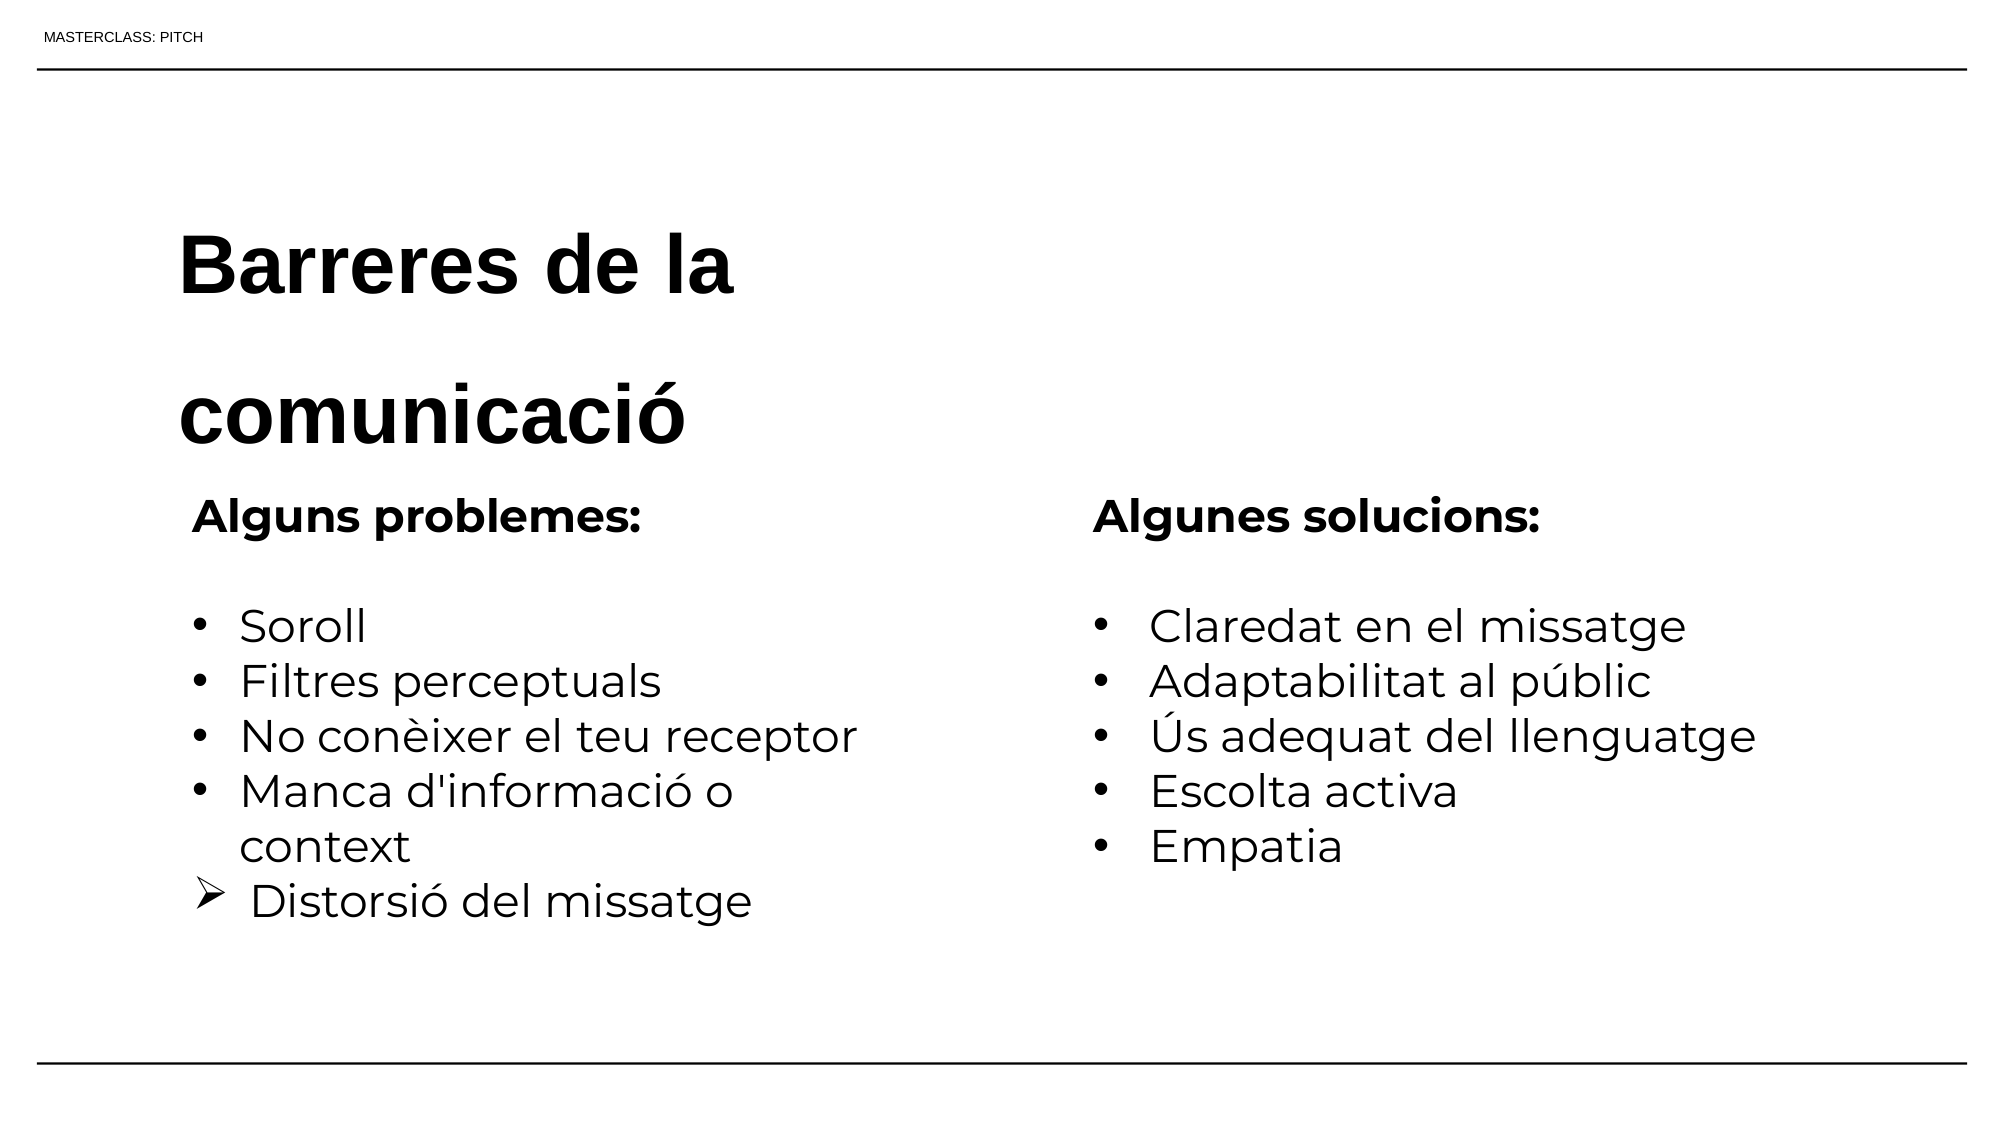

MASTERCLASS: PITCH

Barreres de la comunicació

Alguns problemes: ​

Soroll
Filtres perceptuals
No conèixer el teu receptor
Manca d'informació o context
Distorsió del missatge

Algunes solucions:

Claredat en el missatge
Adaptabilitat al públic
Ús adequat del llenguatge
Escolta activa
Empatia ​